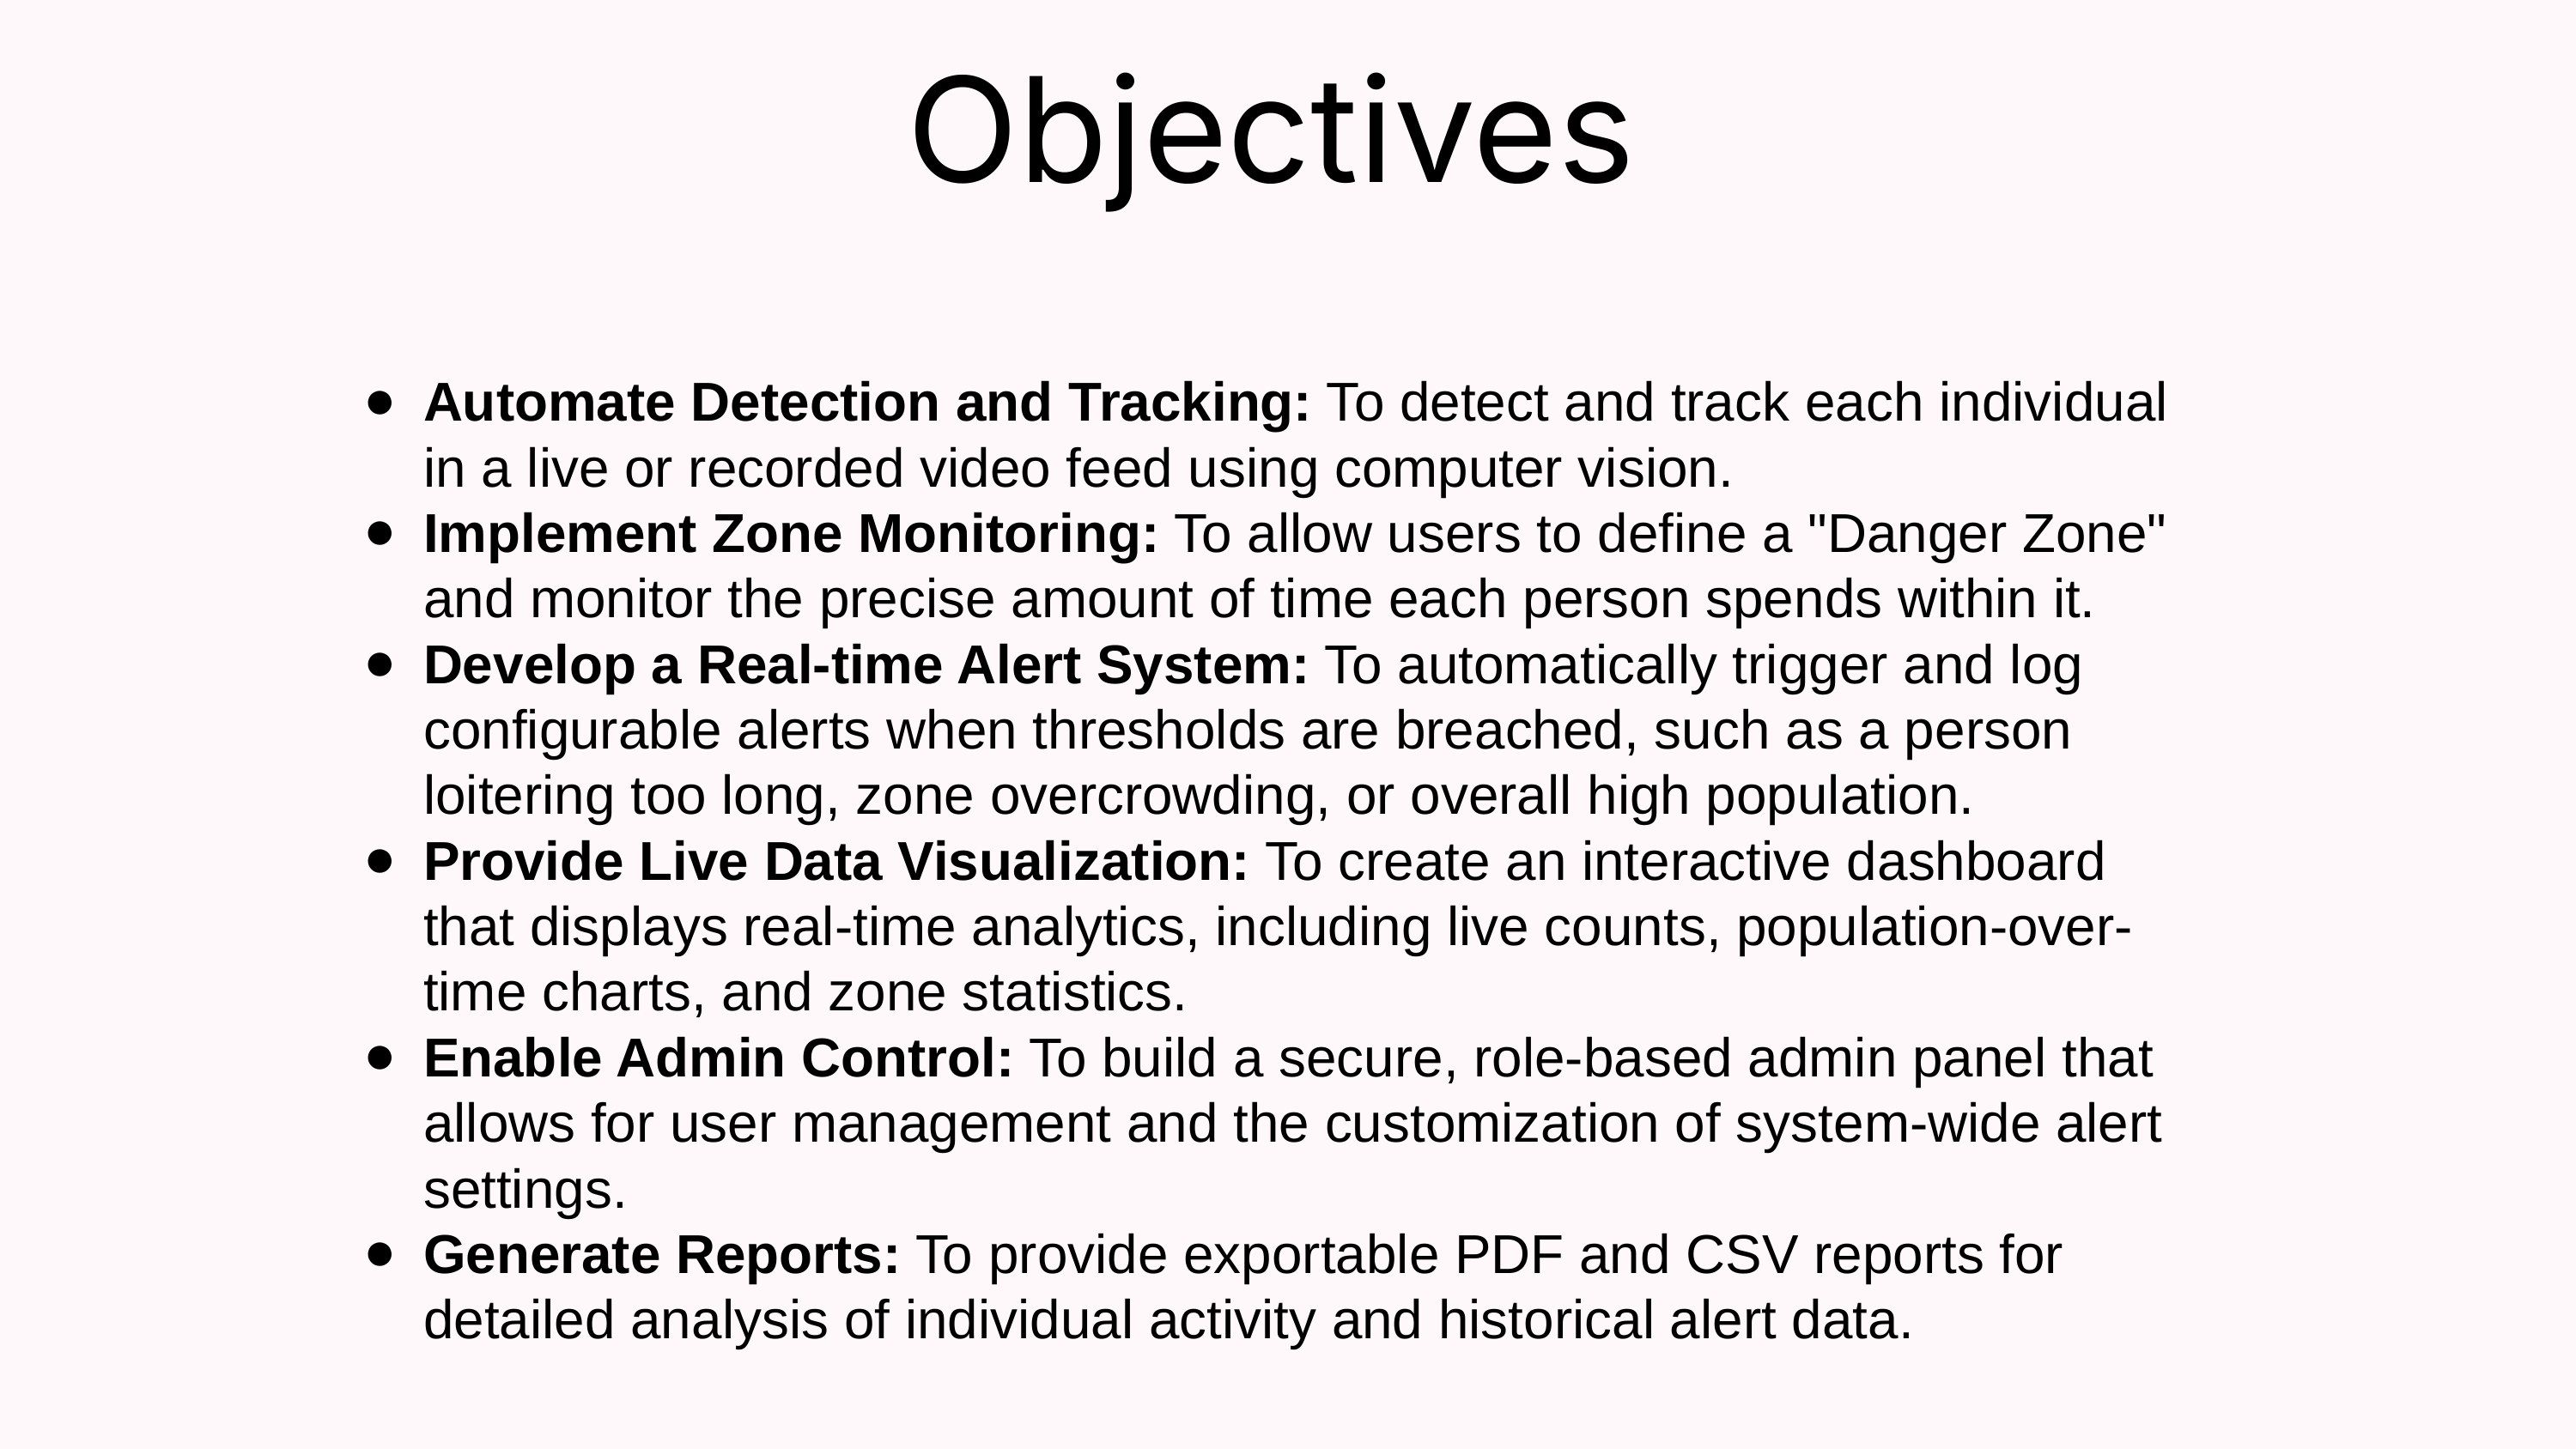

Objectives
Automate Detection and Tracking: To detect and track each individual in a live or recorded video feed using computer vision.
Implement Zone Monitoring: To allow users to define a "Danger Zone" and monitor the precise amount of time each person spends within it.
Develop a Real-time Alert System: To automatically trigger and log configurable alerts when thresholds are breached, such as a person loitering too long, zone overcrowding, or overall high population.
Provide Live Data Visualization: To create an interactive dashboard that displays real-time analytics, including live counts, population-over-time charts, and zone statistics.
Enable Admin Control: To build a secure, role-based admin panel that allows for user management and the customization of system-wide alert settings.
Generate Reports: To provide exportable PDF and CSV reports for detailed analysis of individual activity and historical alert data.